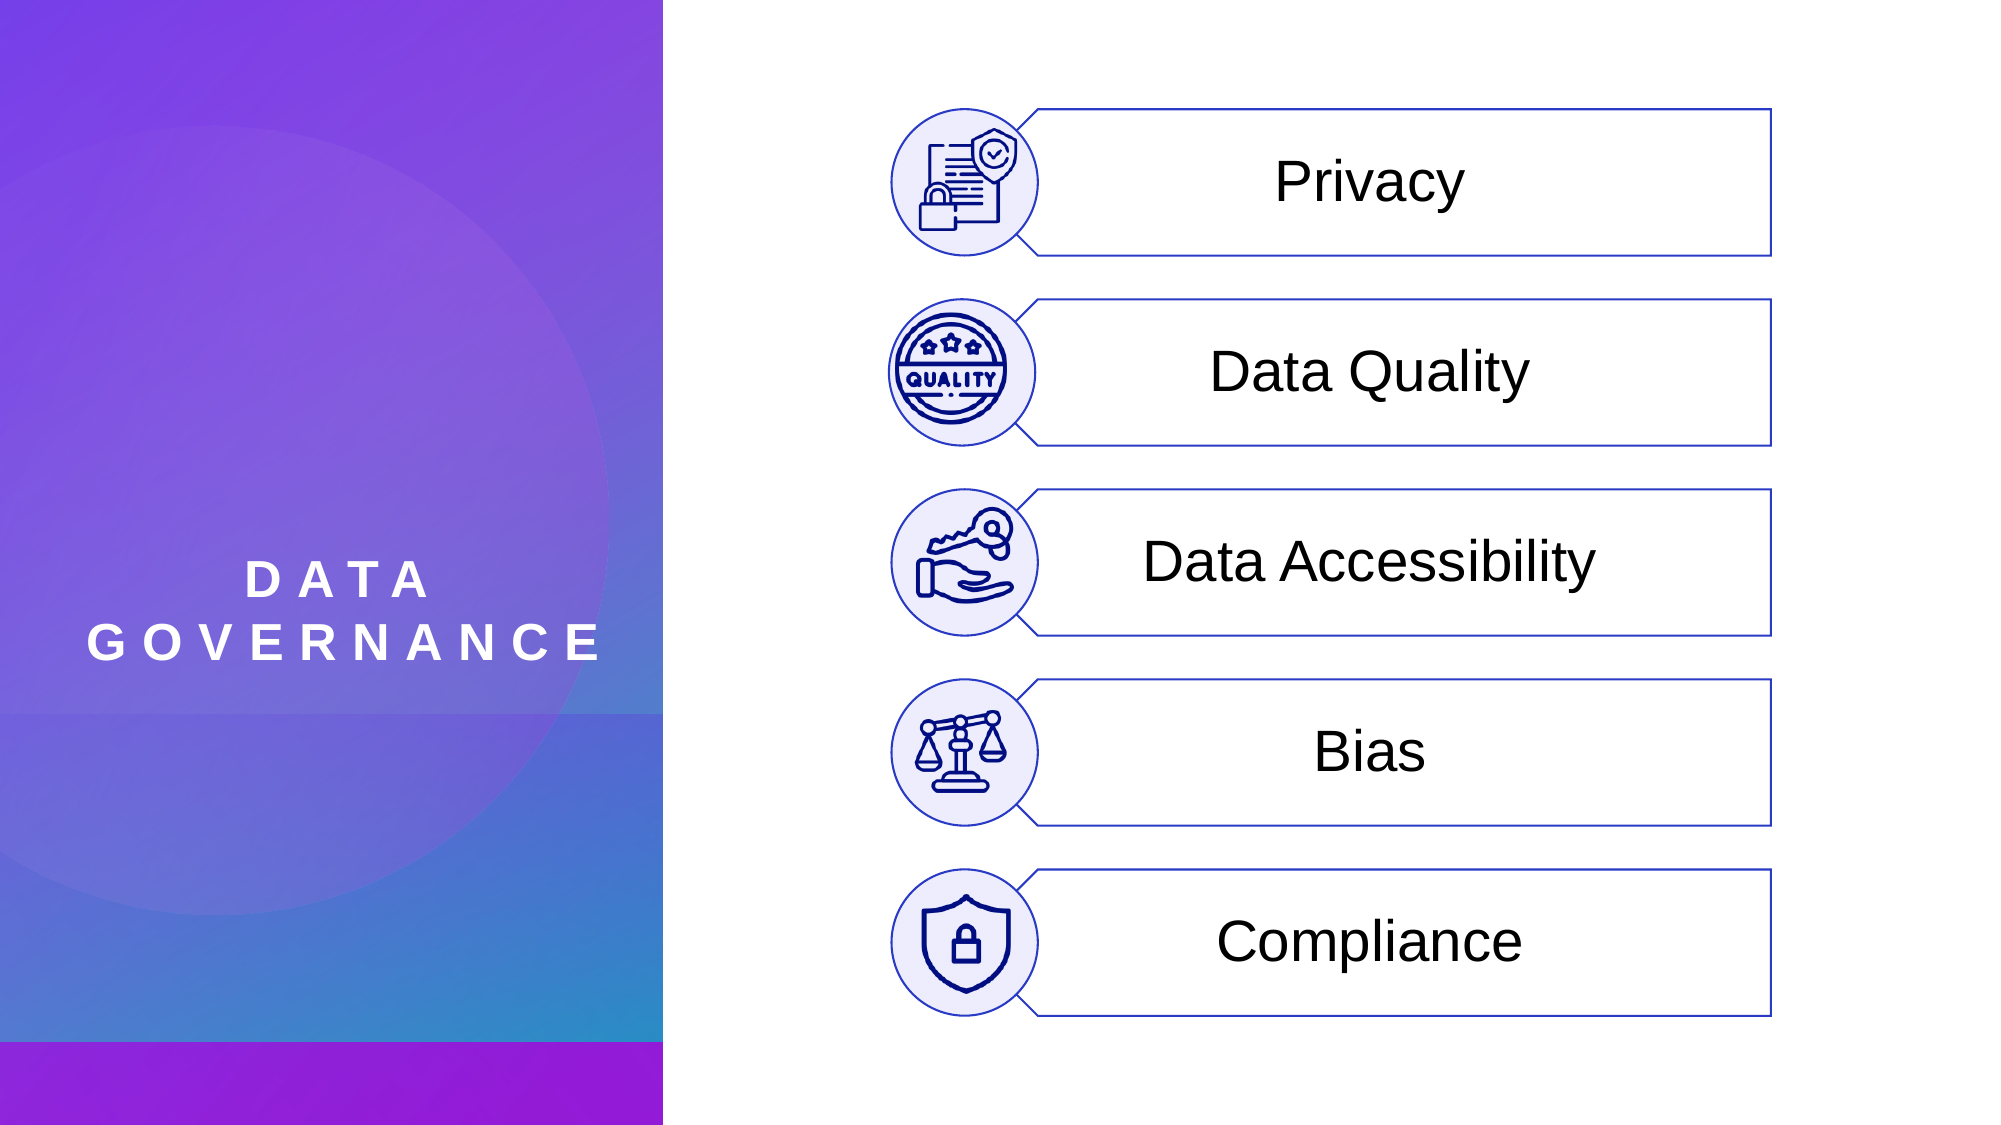

Privacy
Data Quality
Data Accessibility
Bias
Compliance
# DATA GOVERNANCE